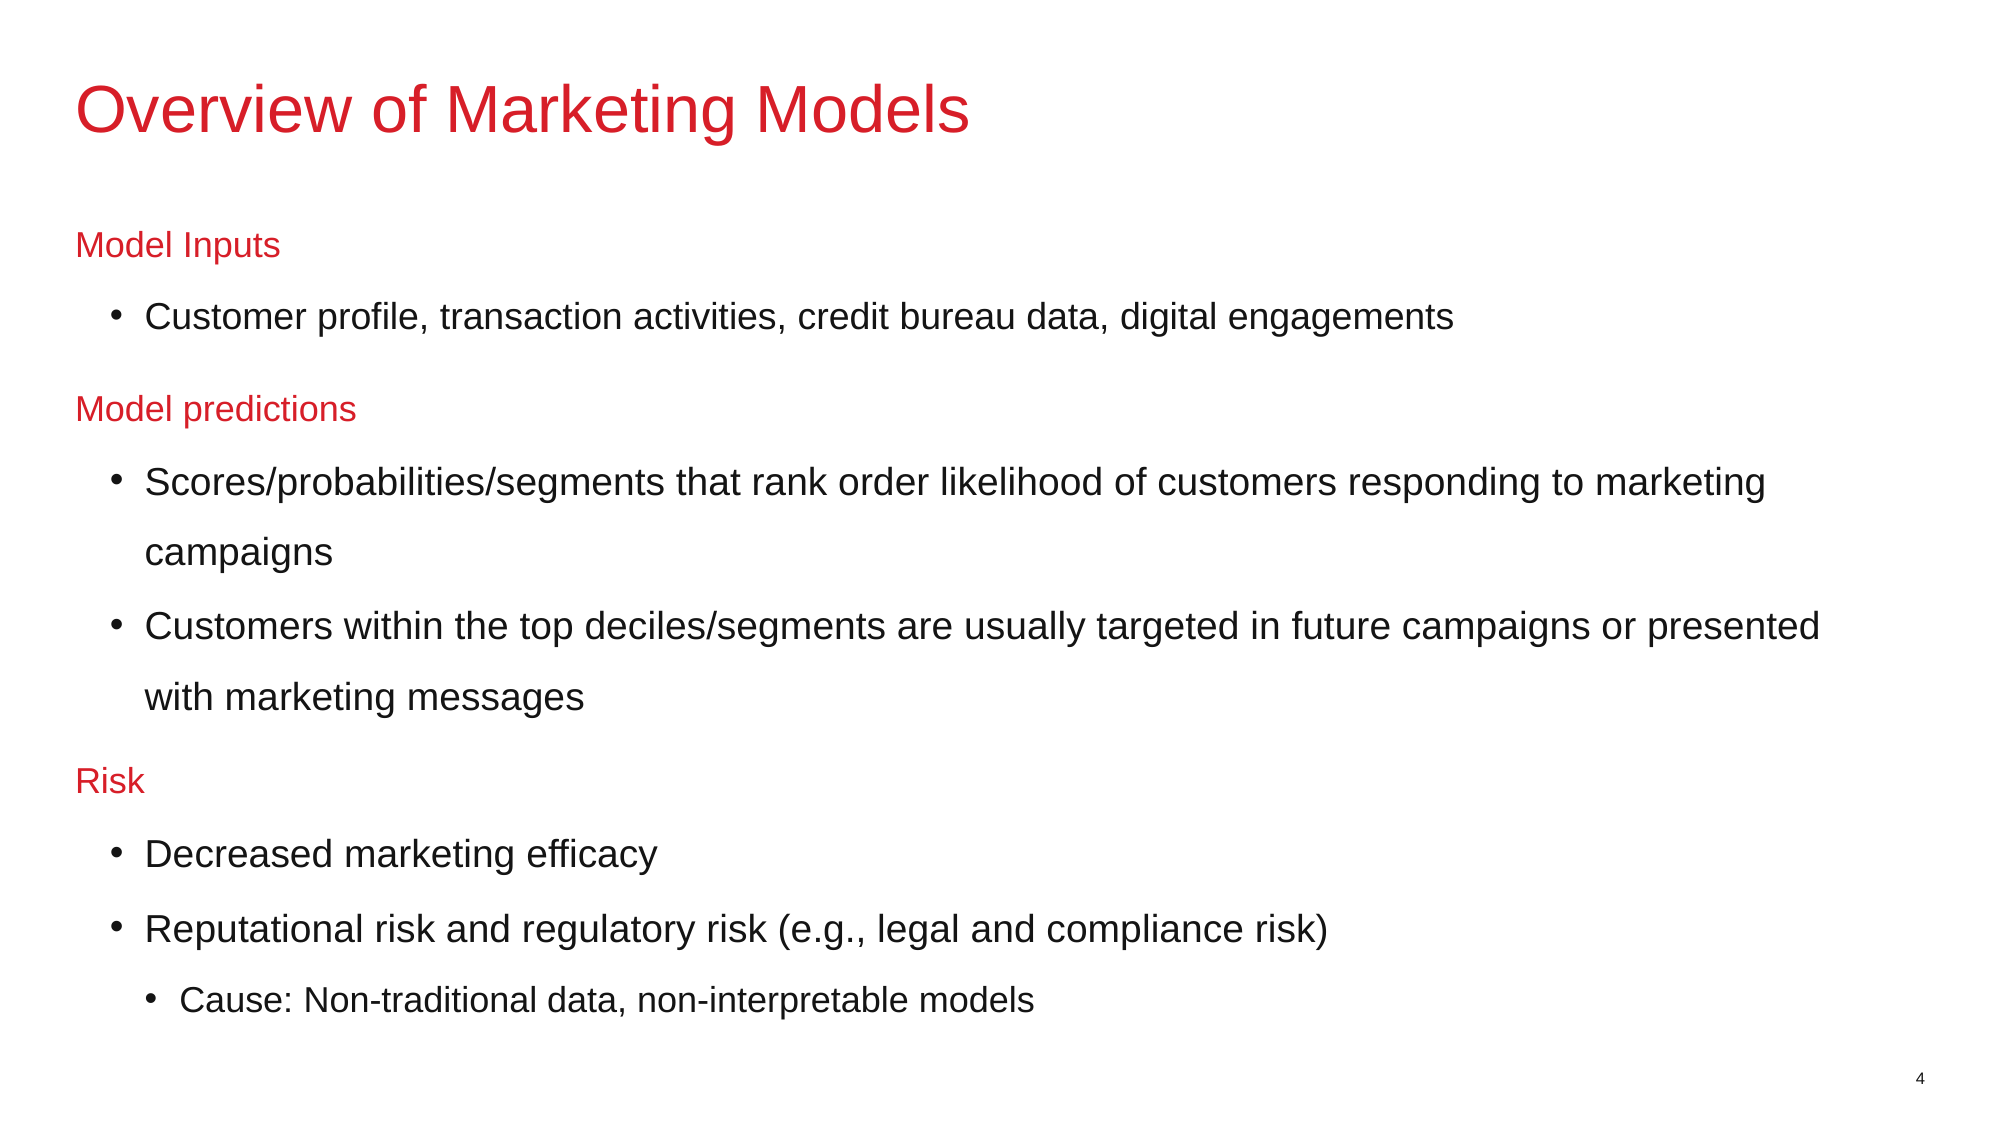

# Overview of Marketing Models
Model Inputs
Customer profile, transaction activities, credit bureau data, digital engagements
Model predictions
Scores/probabilities/segments that rank order likelihood of customers responding to marketing campaigns
Customers within the top deciles/segments are usually targeted in future campaigns or presented with marketing messages
Risk
Decreased marketing efficacy
Reputational risk and regulatory risk (e.g., legal and compliance risk)
Cause: Non-traditional data, non-interpretable models

4